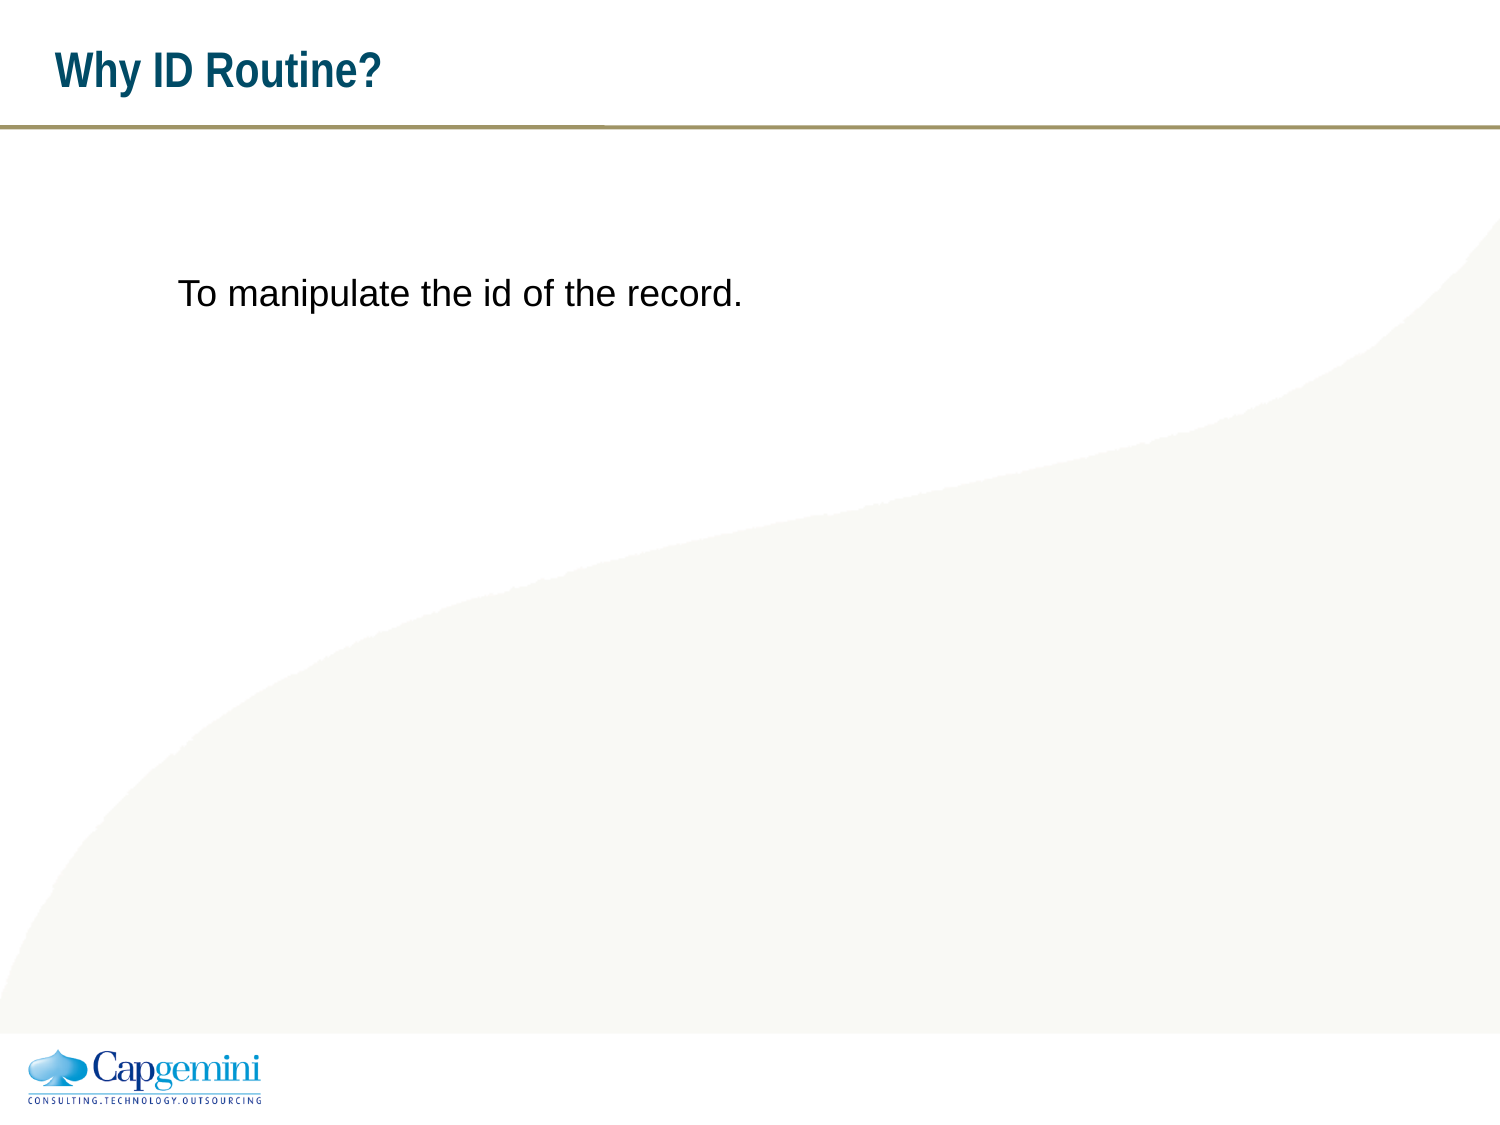

# Why ID Routine?
To manipulate the id of the record.